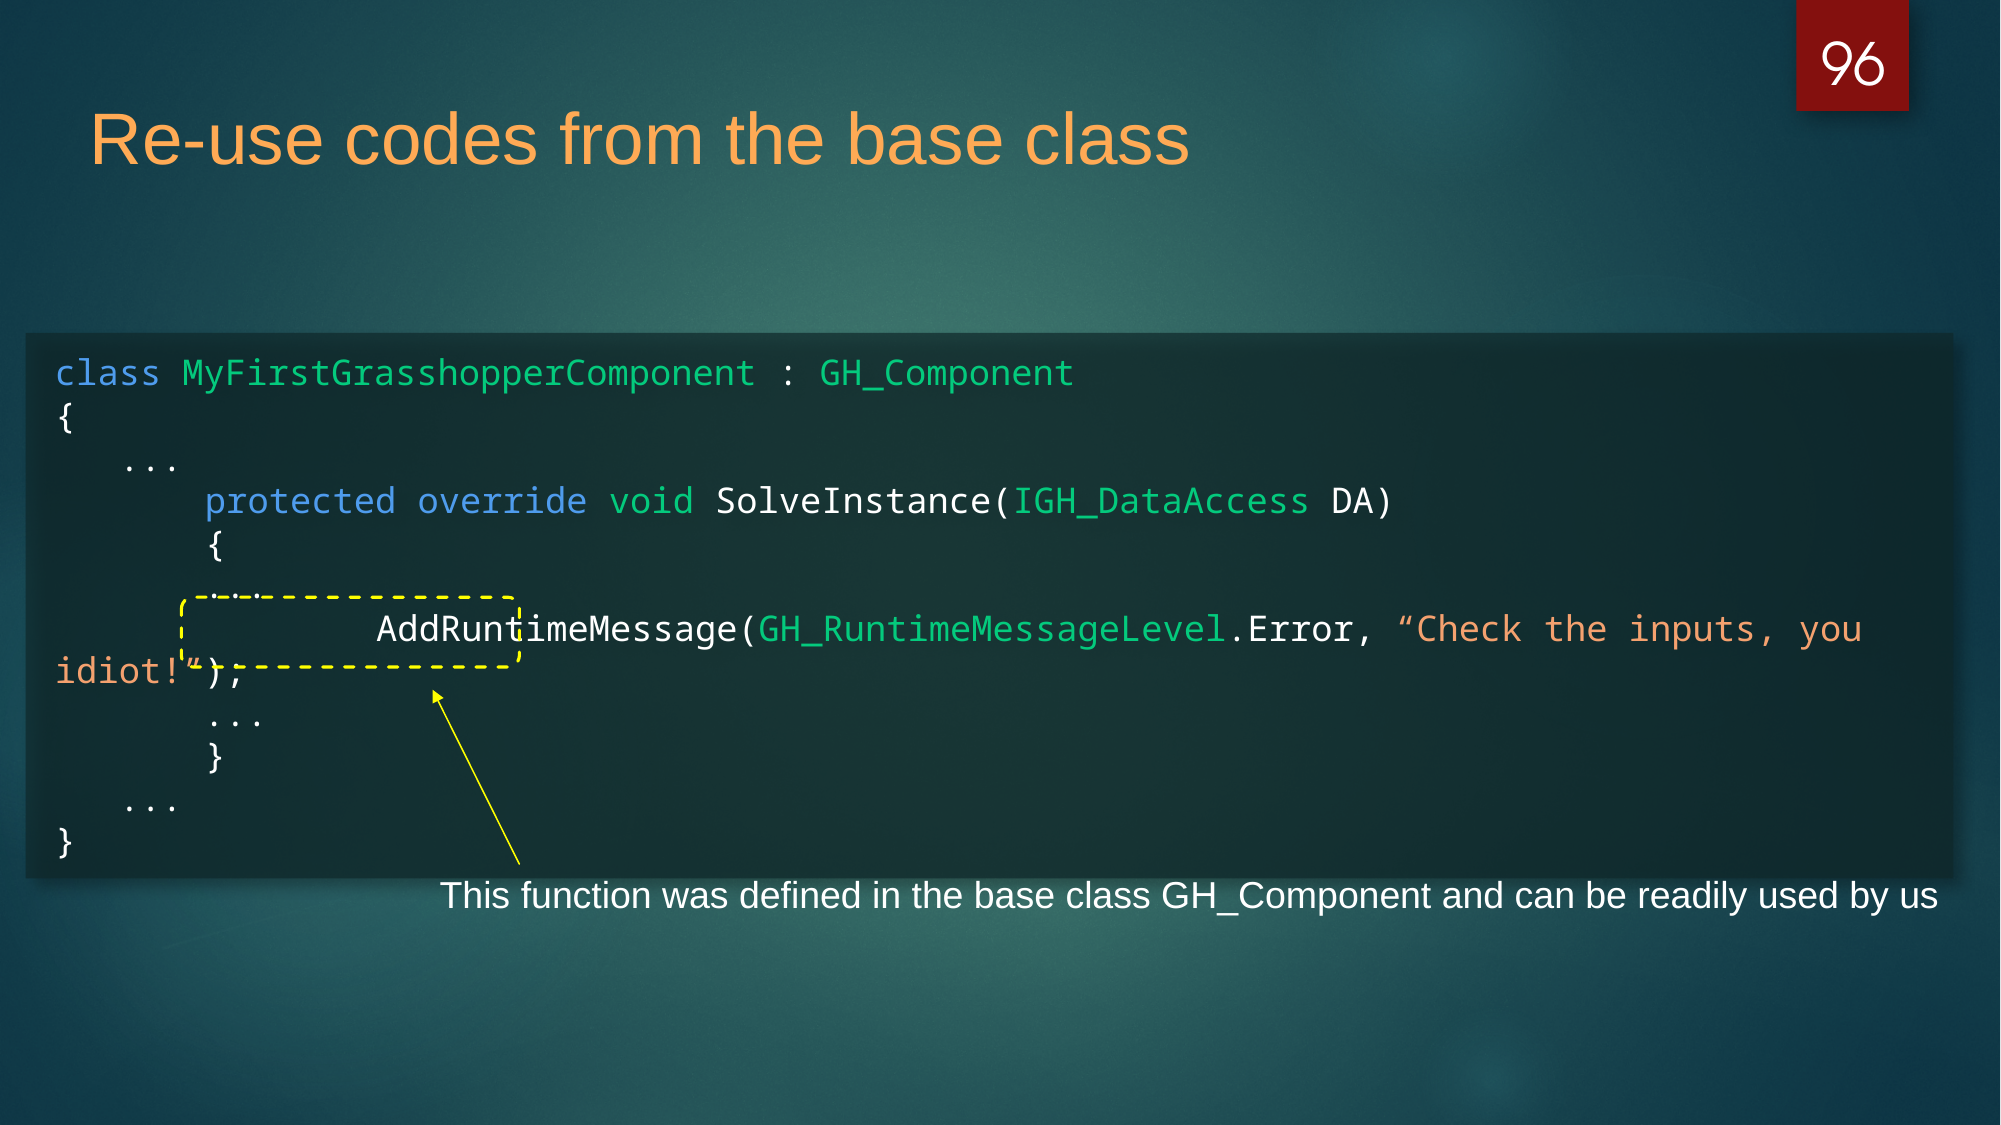

96
Re-use codes from the base class
class MyFirstGrasshopperComponent : GH_Component
{
   ...
	protected override void SolveInstance(IGH_DataAccess DA)
	{
       ...
		 AddRuntimeMessage(GH_RuntimeMessageLevel.Error, “Check the inputs, you idiot!”);
       ...
	}
   ...
}

This function was defined in the base class GH_Component and can be readily used by us